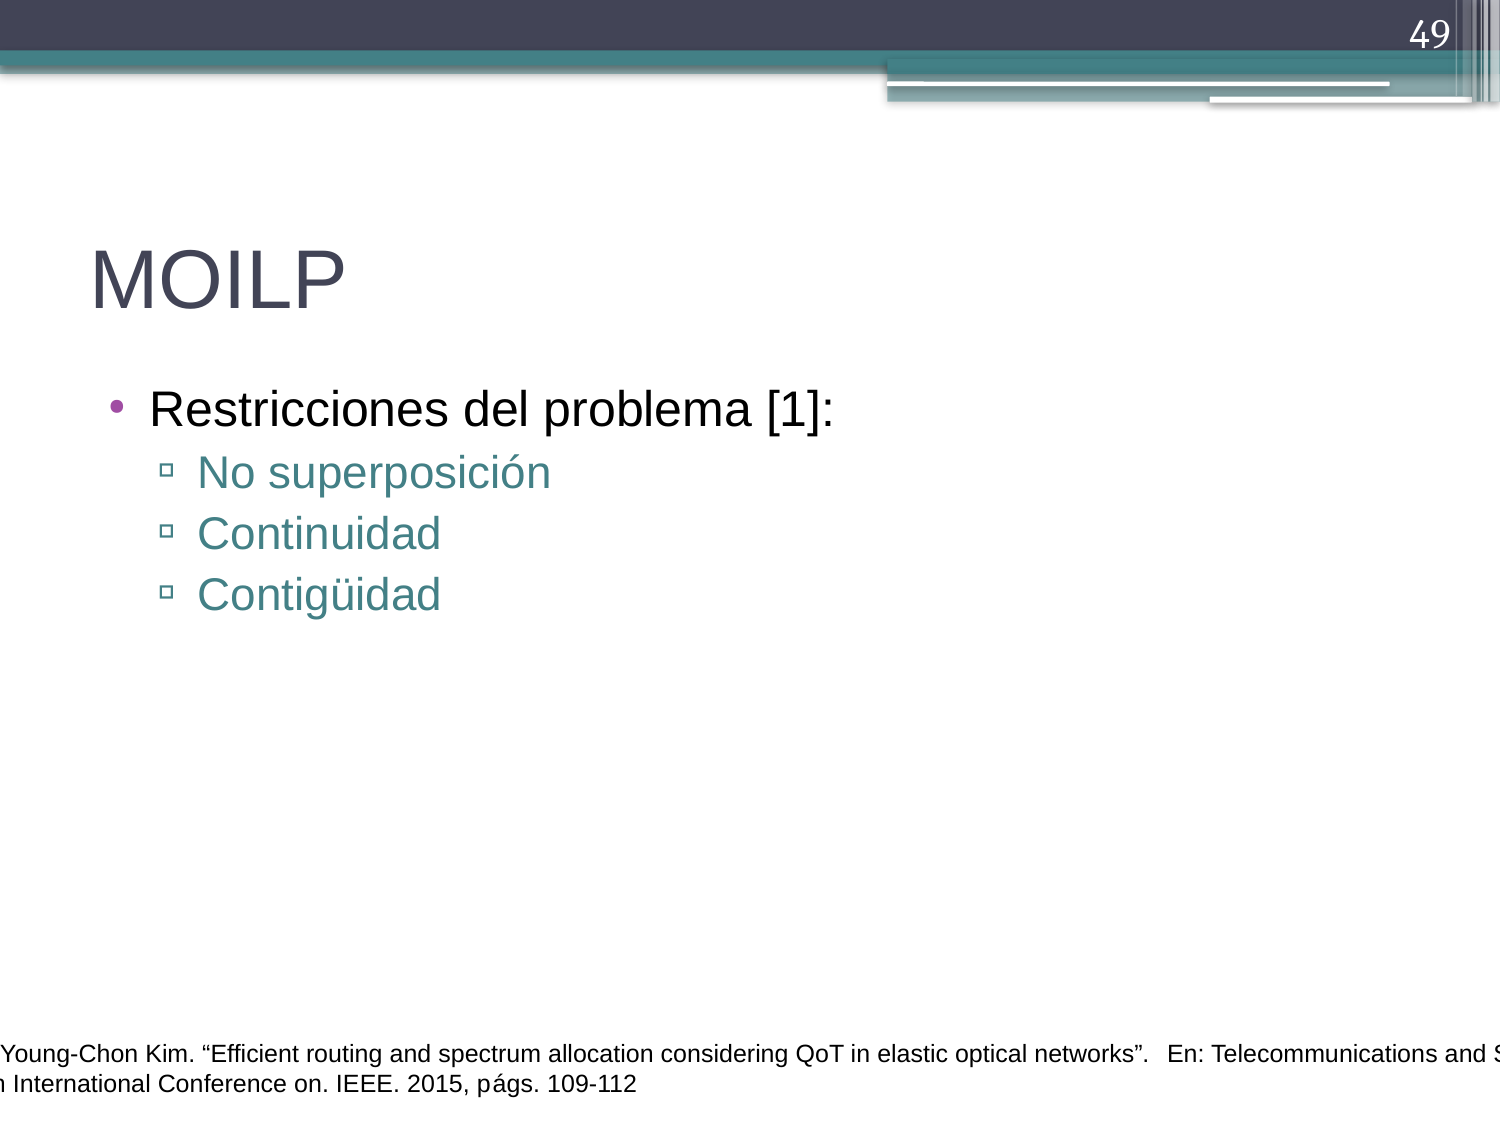

49
# MOILP
Restricciones del problema [1]:
No superposición
Continuidad
Contigüidad
[1] Bingbing Li y Young-Chon Kim. “Efficient routing and spectrum allocation considering QoT in elastic optical networks”.  En: Telecommunications and Signal Processing
(TSP), 2015 38th International Conference on. IEEE. 2015, págs. 109-112